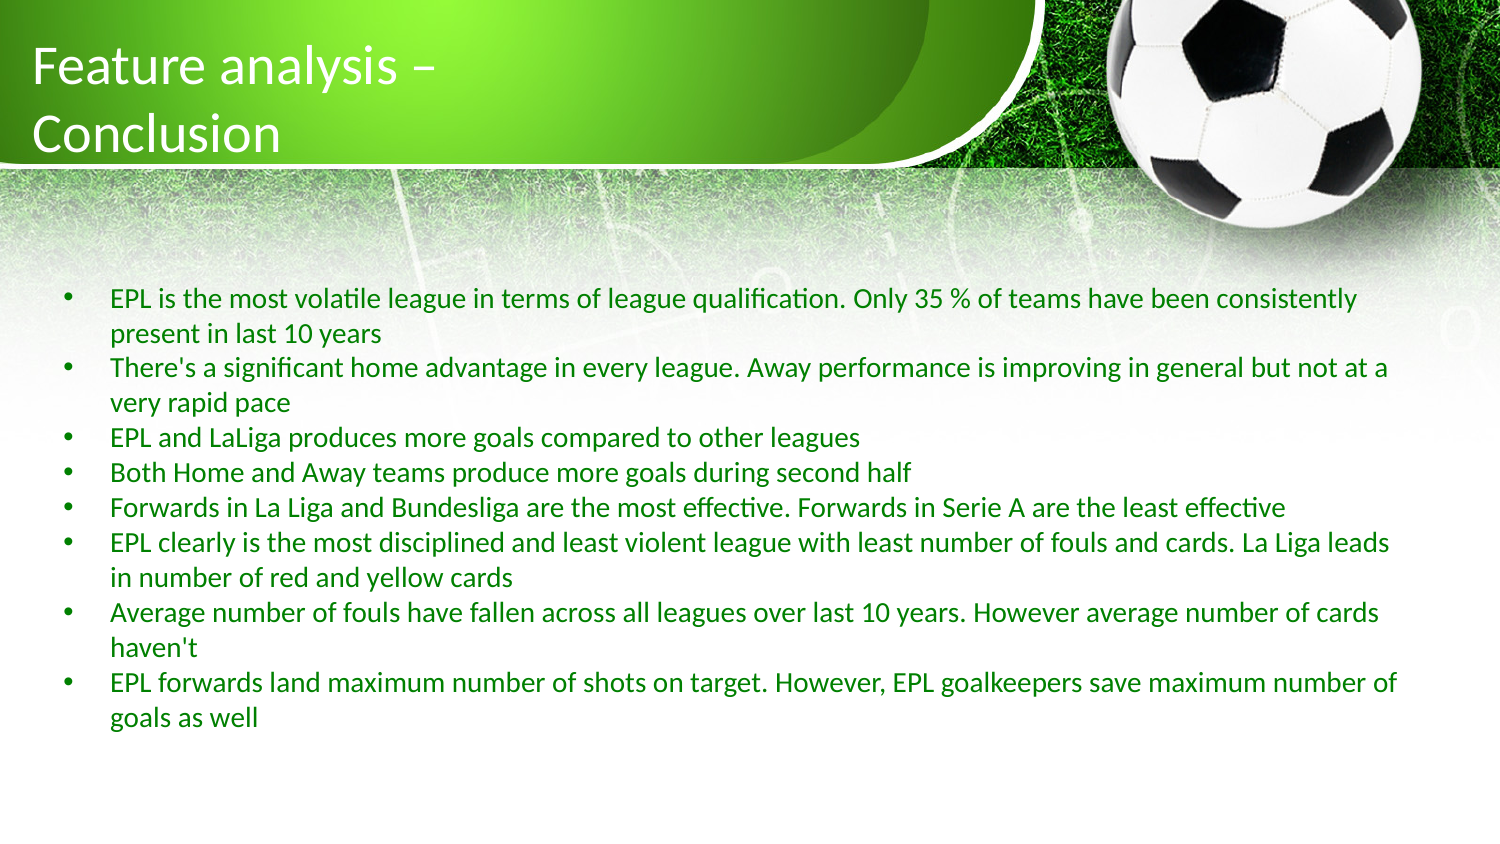

# Feature analysis – Conclusion
EPL is the most volatile league in terms of league qualification. Only 35 % of teams have been consistently present in last 10 years
There's a significant home advantage in every league. Away performance is improving in general but not at a very rapid pace
EPL and LaLiga produces more goals compared to other leagues
Both Home and Away teams produce more goals during second half
Forwards in La Liga and Bundesliga are the most effective. Forwards in Serie A are the least effective
EPL clearly is the most disciplined and least violent league with least number of fouls and cards. La Liga leads in number of red and yellow cards
Average number of fouls have fallen across all leagues over last 10 years. However average number of cards haven't
EPL forwards land maximum number of shots on target. However, EPL goalkeepers save maximum number of goals as well